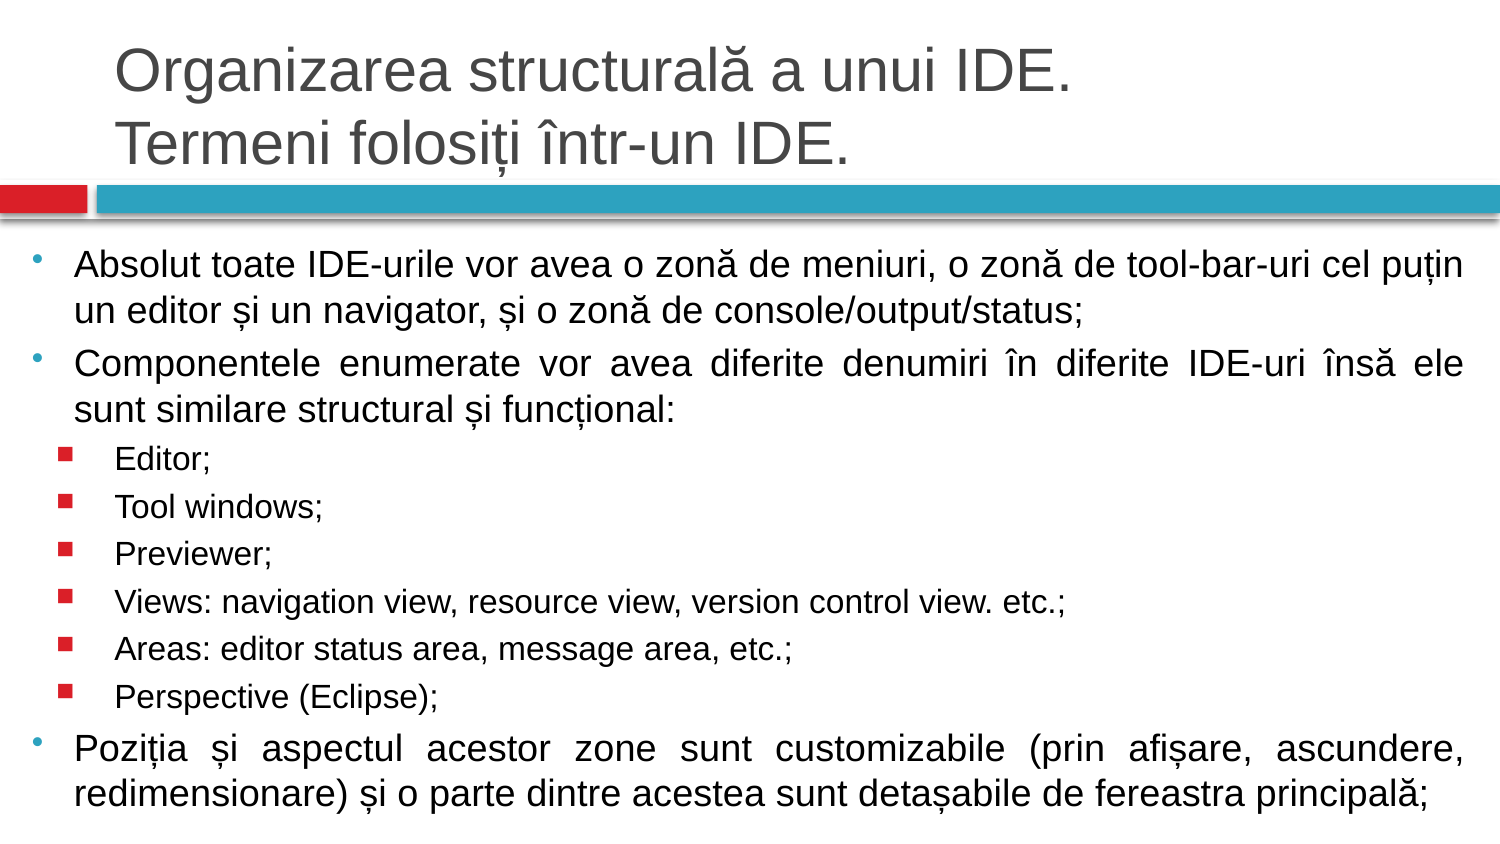

# Organizarea structurală a unui IDE. Termeni folosiți într-un IDE.
Absolut toate IDE-urile vor avea o zonă de meniuri, o zonă de tool-bar-uri cel puțin un editor și un navigator, și o zonă de console/output/status;
Componentele enumerate vor avea diferite denumiri în diferite IDE-uri însă ele sunt similare structural și funcțional:
Editor;
Tool windows;
Previewer;
Views: navigation view, resource view, version control view. etc.;
Areas: editor status area, message area, etc.;
Perspective (Eclipse);
Poziția și aspectul acestor zone sunt customizabile (prin afișare, ascundere, redimensionare) și o parte dintre acestea sunt detașabile de fereastra principală;